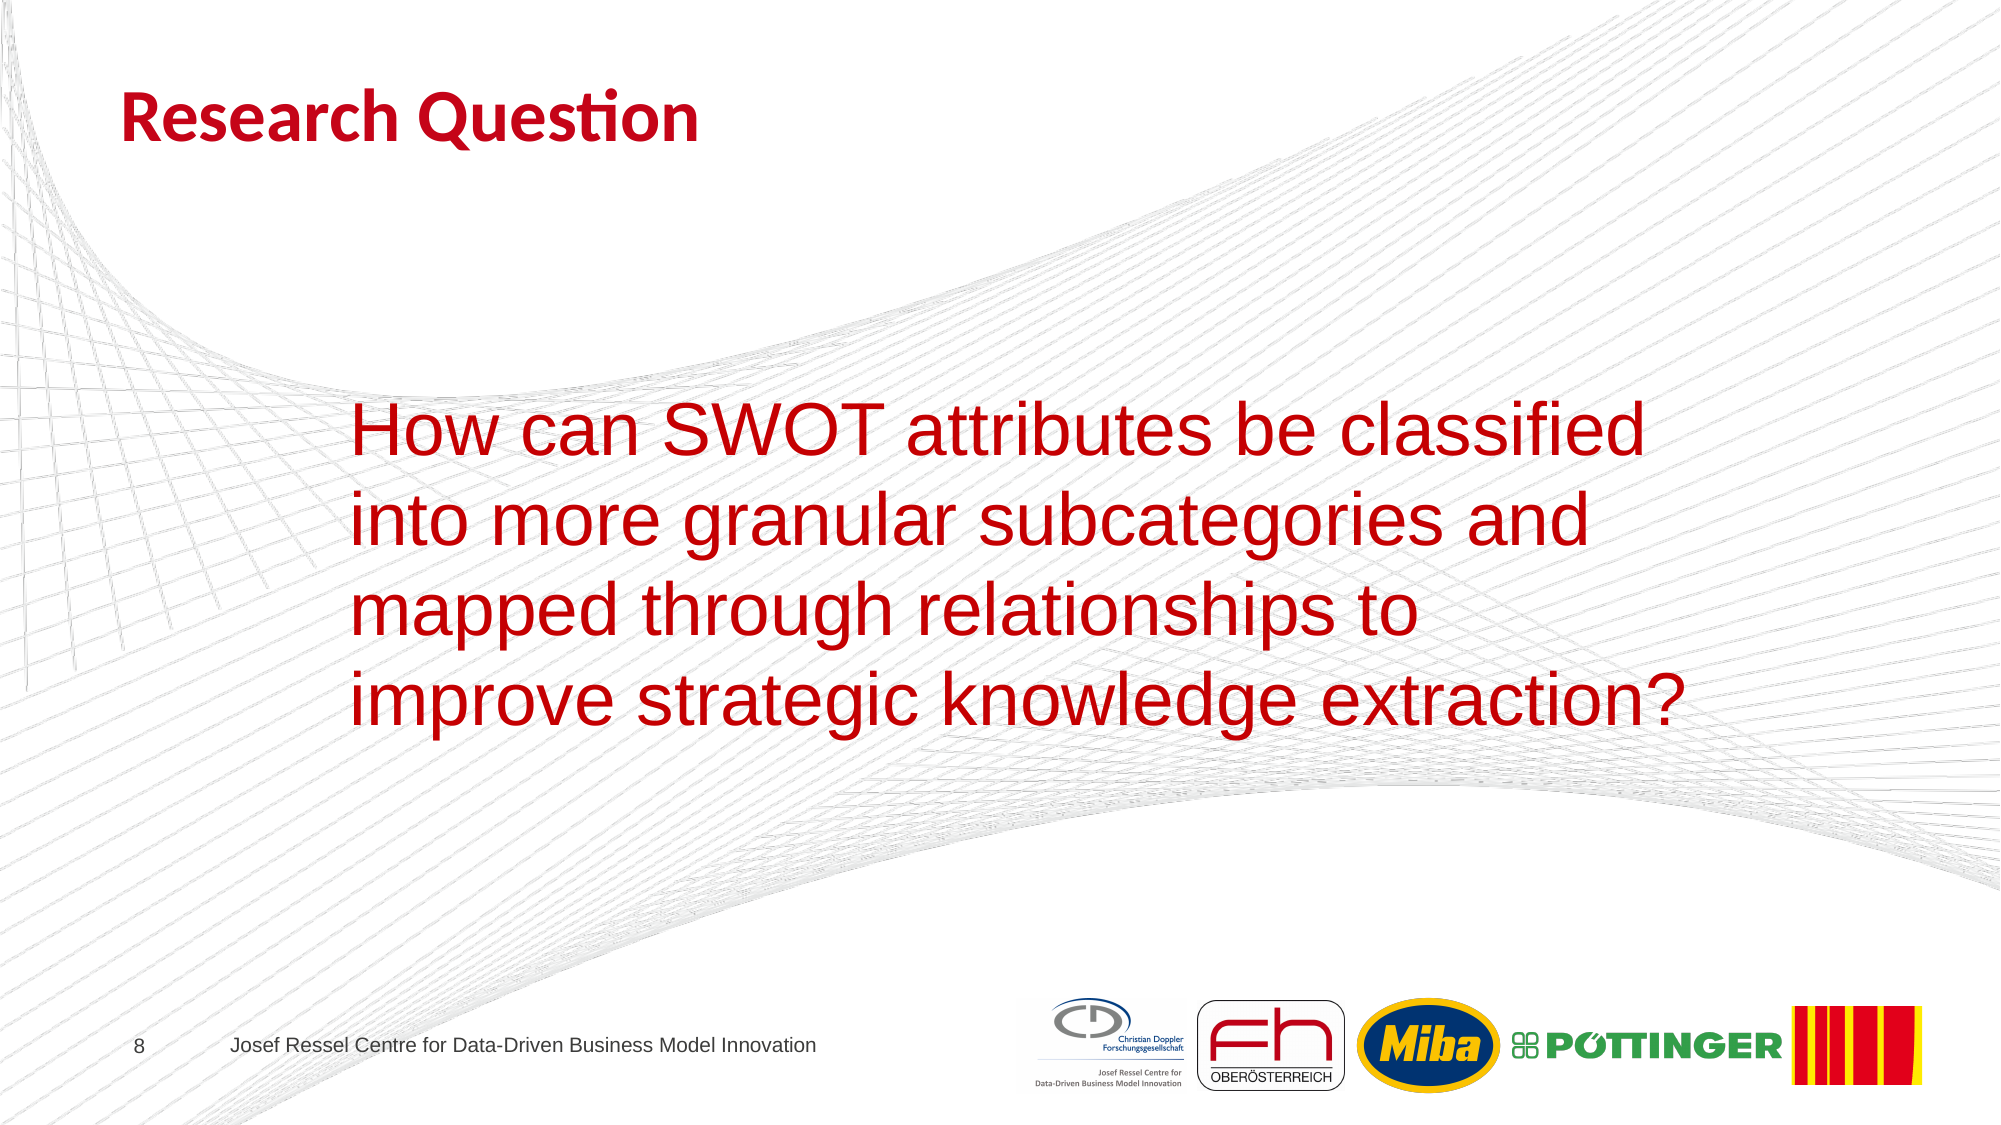

# Research Question
How can SWOT attributes be classified into more granular subcategories and mapped through relationships to improve strategic knowledge extraction?
8